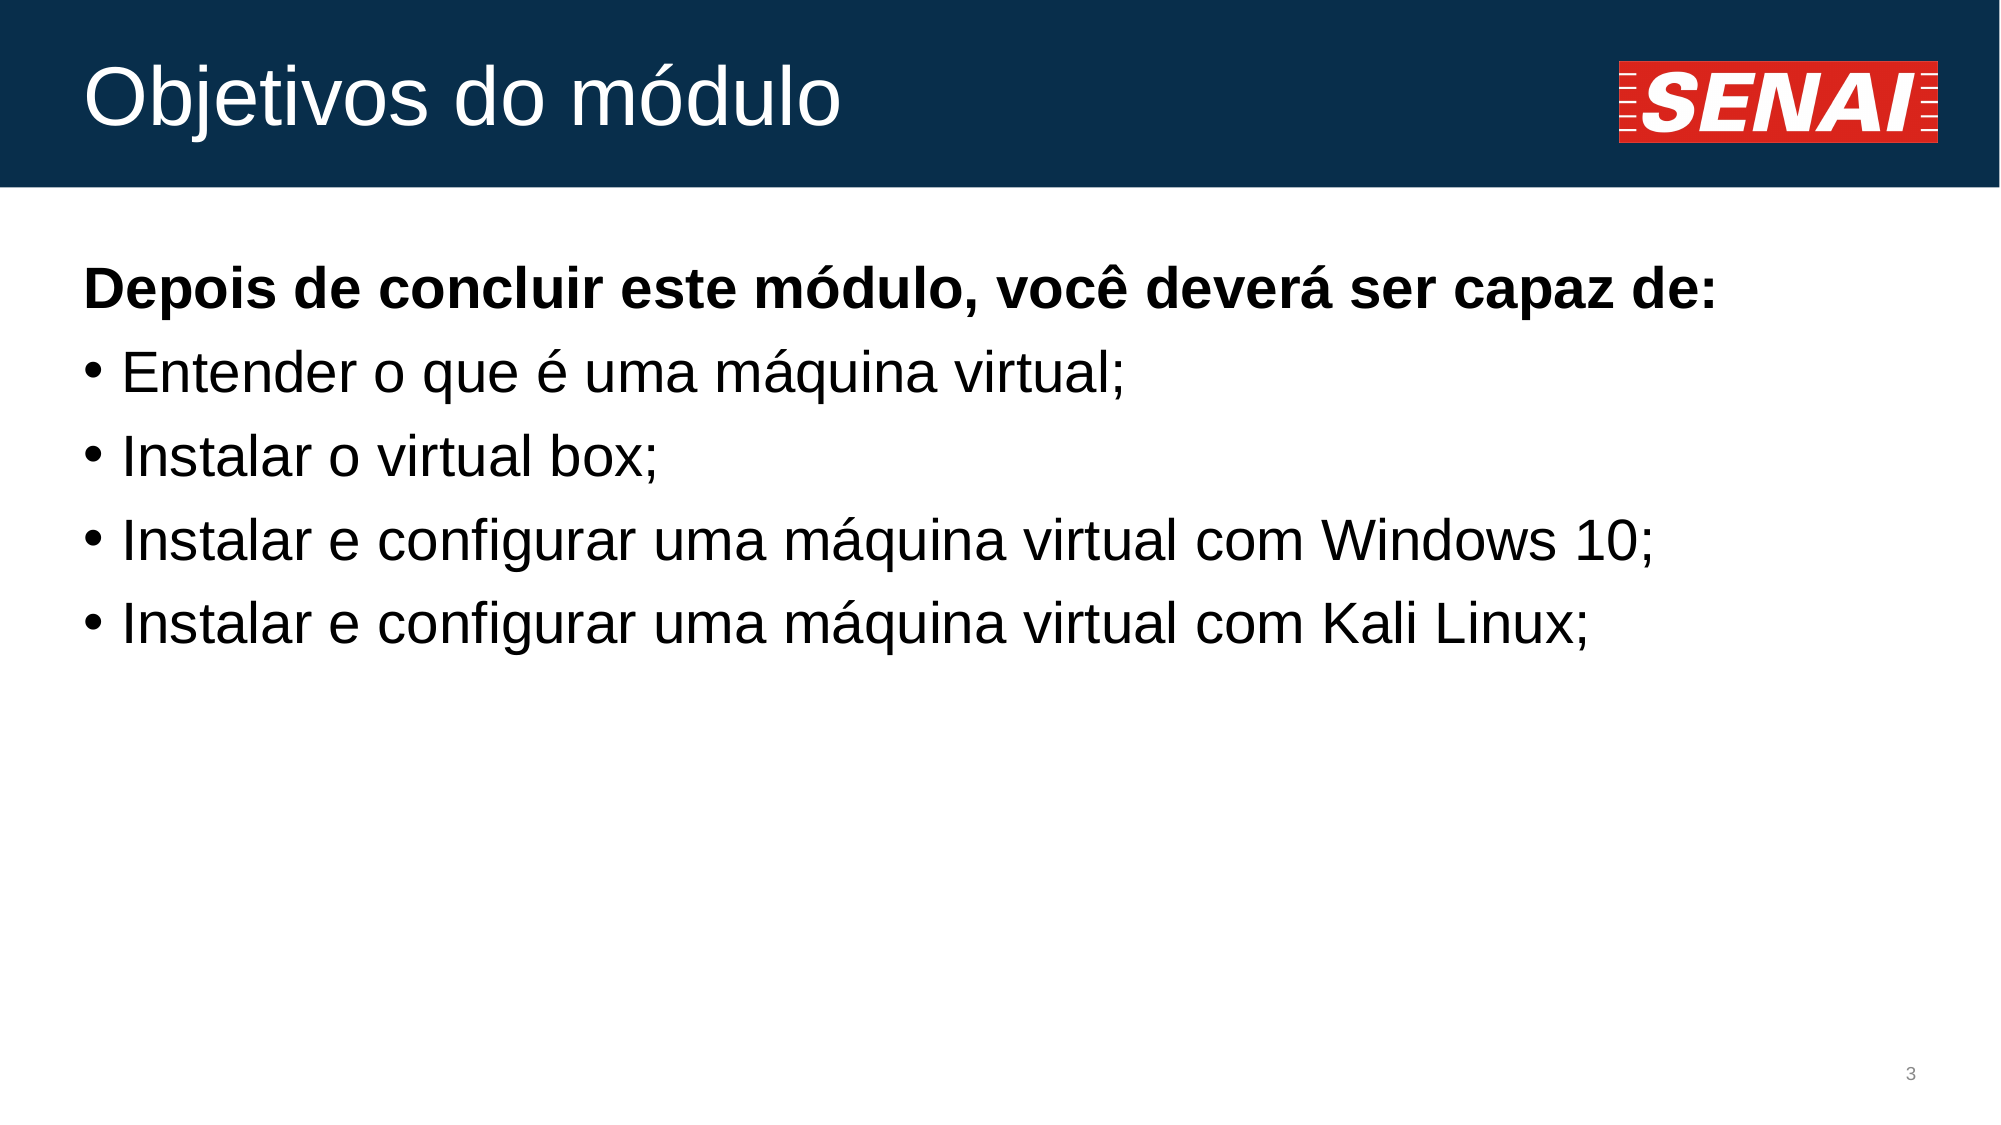

# Objetivos do módulo
Depois de concluir este módulo, você deverá ser capaz de:
Entender o que é uma máquina virtual;
Instalar o virtual box;
Instalar e configurar uma máquina virtual com Windows 10;
Instalar e configurar uma máquina virtual com Kali Linux;

3